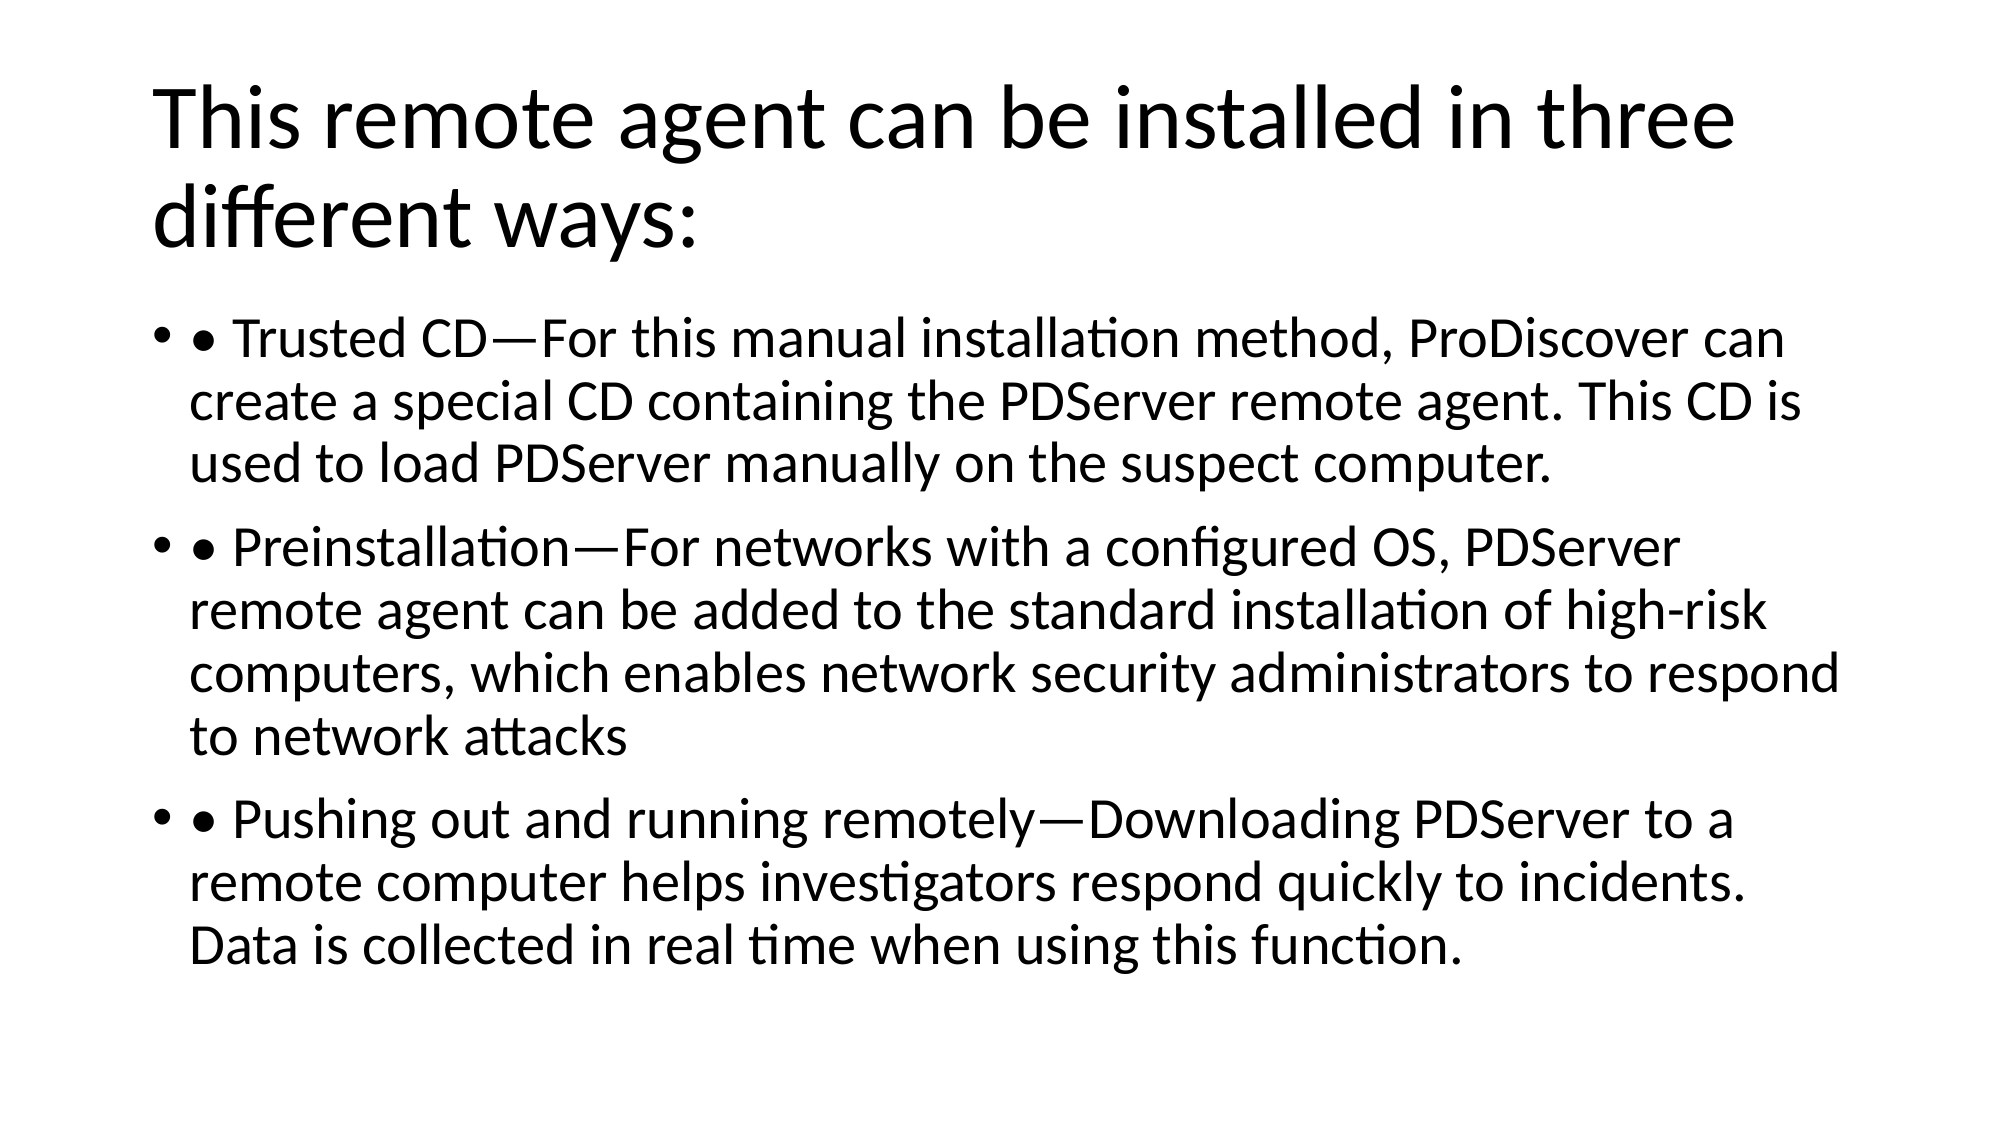

# This remote agent can be installed in three different ways:
• Trusted CD—For this manual installation method, ProDiscover can create a special CD containing the PDServer remote agent. This CD is used to load PDServer manually on the suspect computer.
• Preinstallation—For networks with a configured OS, PDServer remote agent can be added to the standard installation of high-risk computers, which enables network security administrators to respond to network attacks
• Pushing out and running remotely—Downloading PDServer to a remote computer helps investigators respond quickly to incidents. Data is collected in real time when using this function.